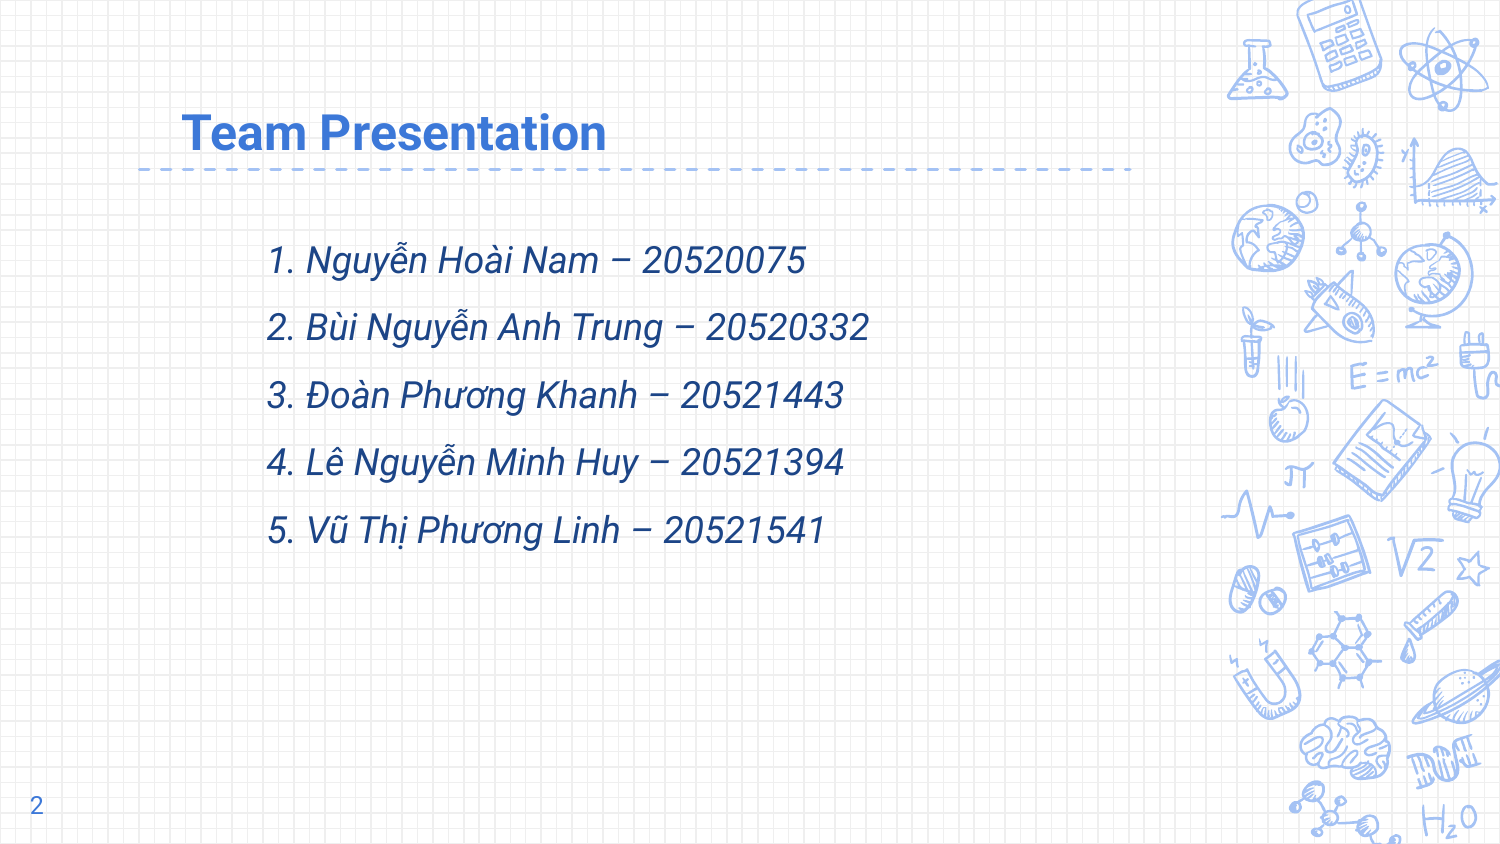

# Team Presentation
1. Nguyễn Hoài Nam – 20520075
2. Bùi Nguyễn Anh Trung – 20520332
3. Đoàn Phương Khanh – 20521443
4. Lê Nguyễn Minh Huy – 20521394
5. Vũ Thị Phương Linh – 20521541
2